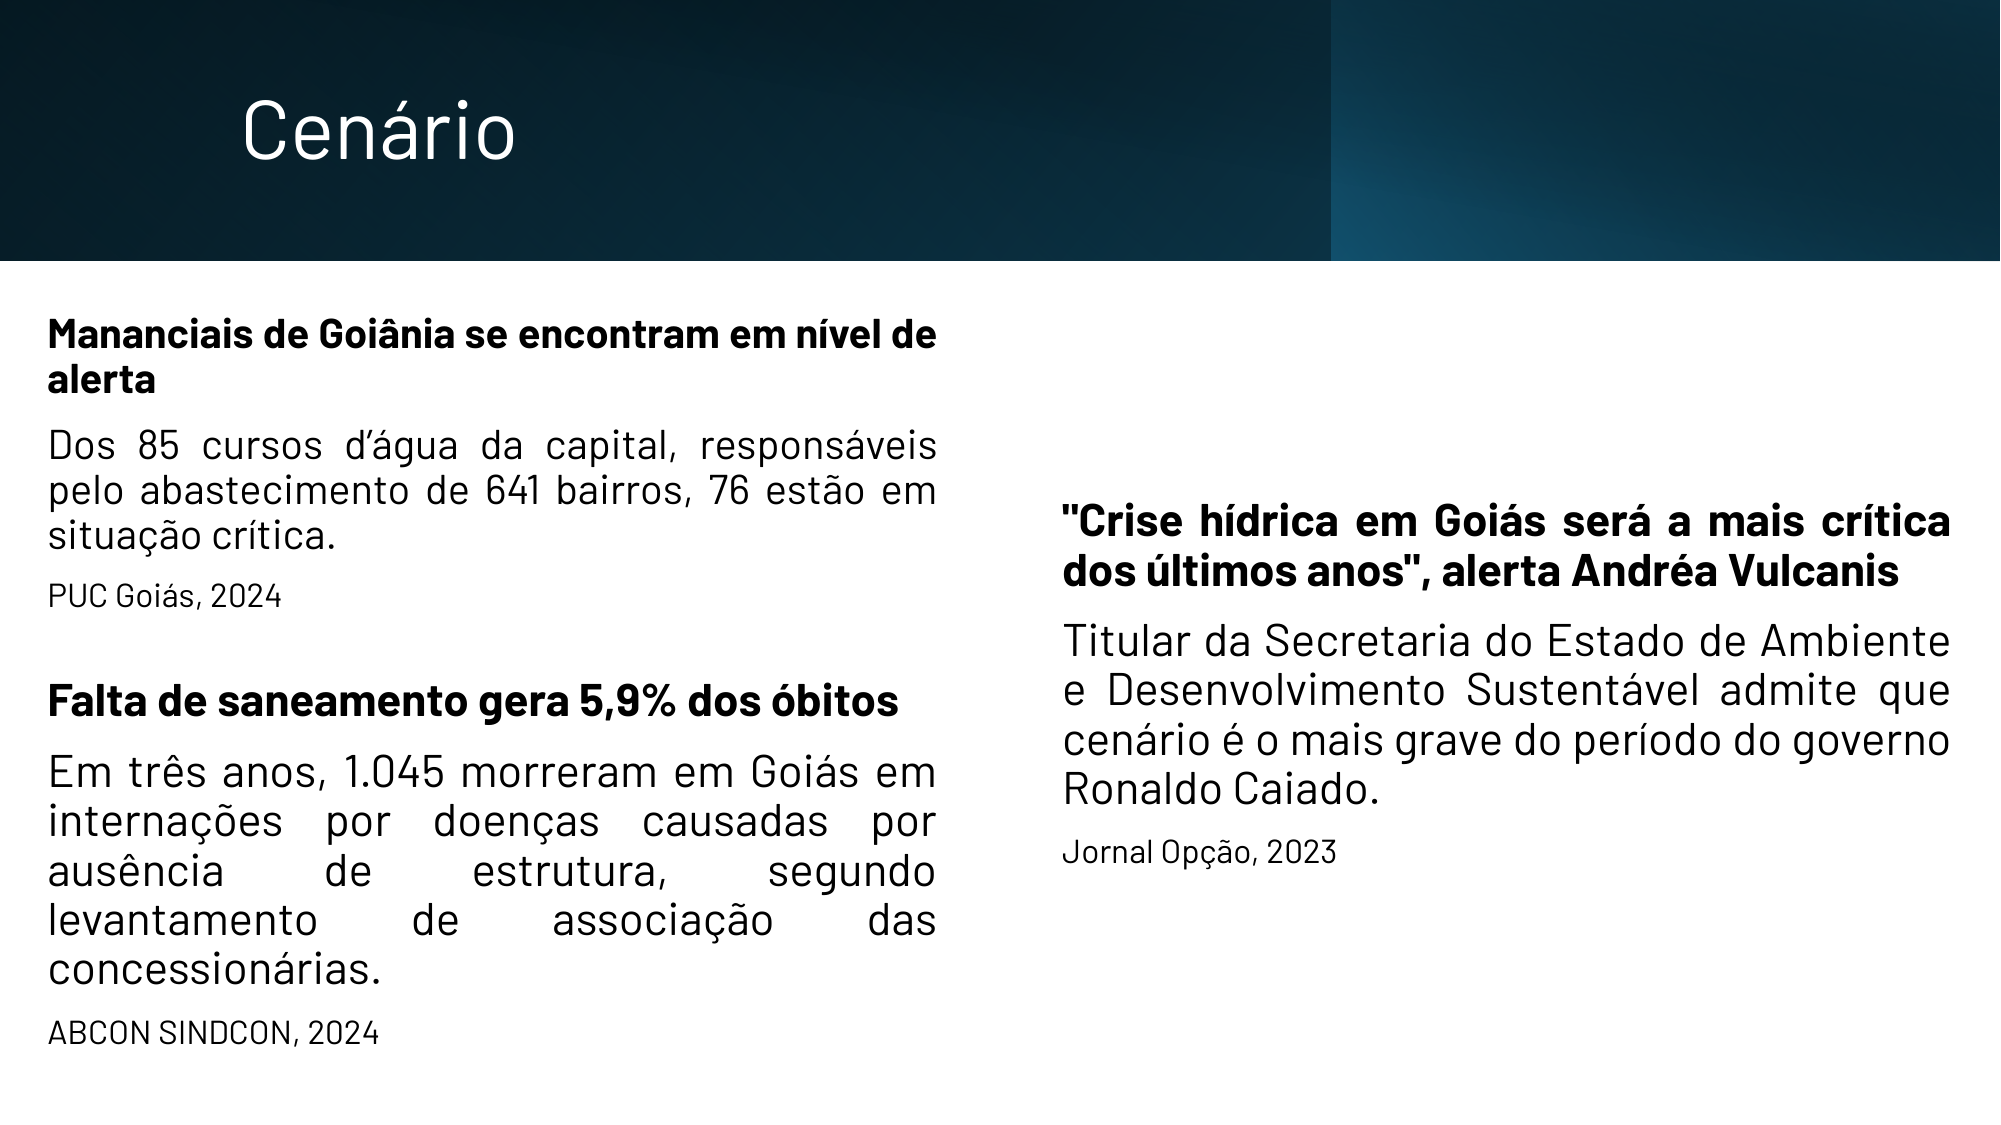

# Cenário
Mananciais de Goiânia se encontram em nível de alerta
Dos 85 cursos d’água da capital, responsáveis pelo abastecimento de 641 bairros, 76 estão em situação crítica.
PUC Goiás, 2024
"Crise hídrica em Goiás será a mais crítica dos últimos anos", alerta Andréa Vulcanis
Titular da Secretaria do Estado de Ambiente e Desenvolvimento Sustentável admite que cenário é o mais grave do período do governo Ronaldo Caiado.
Jornal Opção, 2023
Falta de saneamento gera 5,9% dos óbitos
Em três anos, 1.045 morreram em Goiás em internações por doenças causadas por ausência de estrutura, segundo levantamento de associação das concessionárias.
ABCON SINDCON, 2024